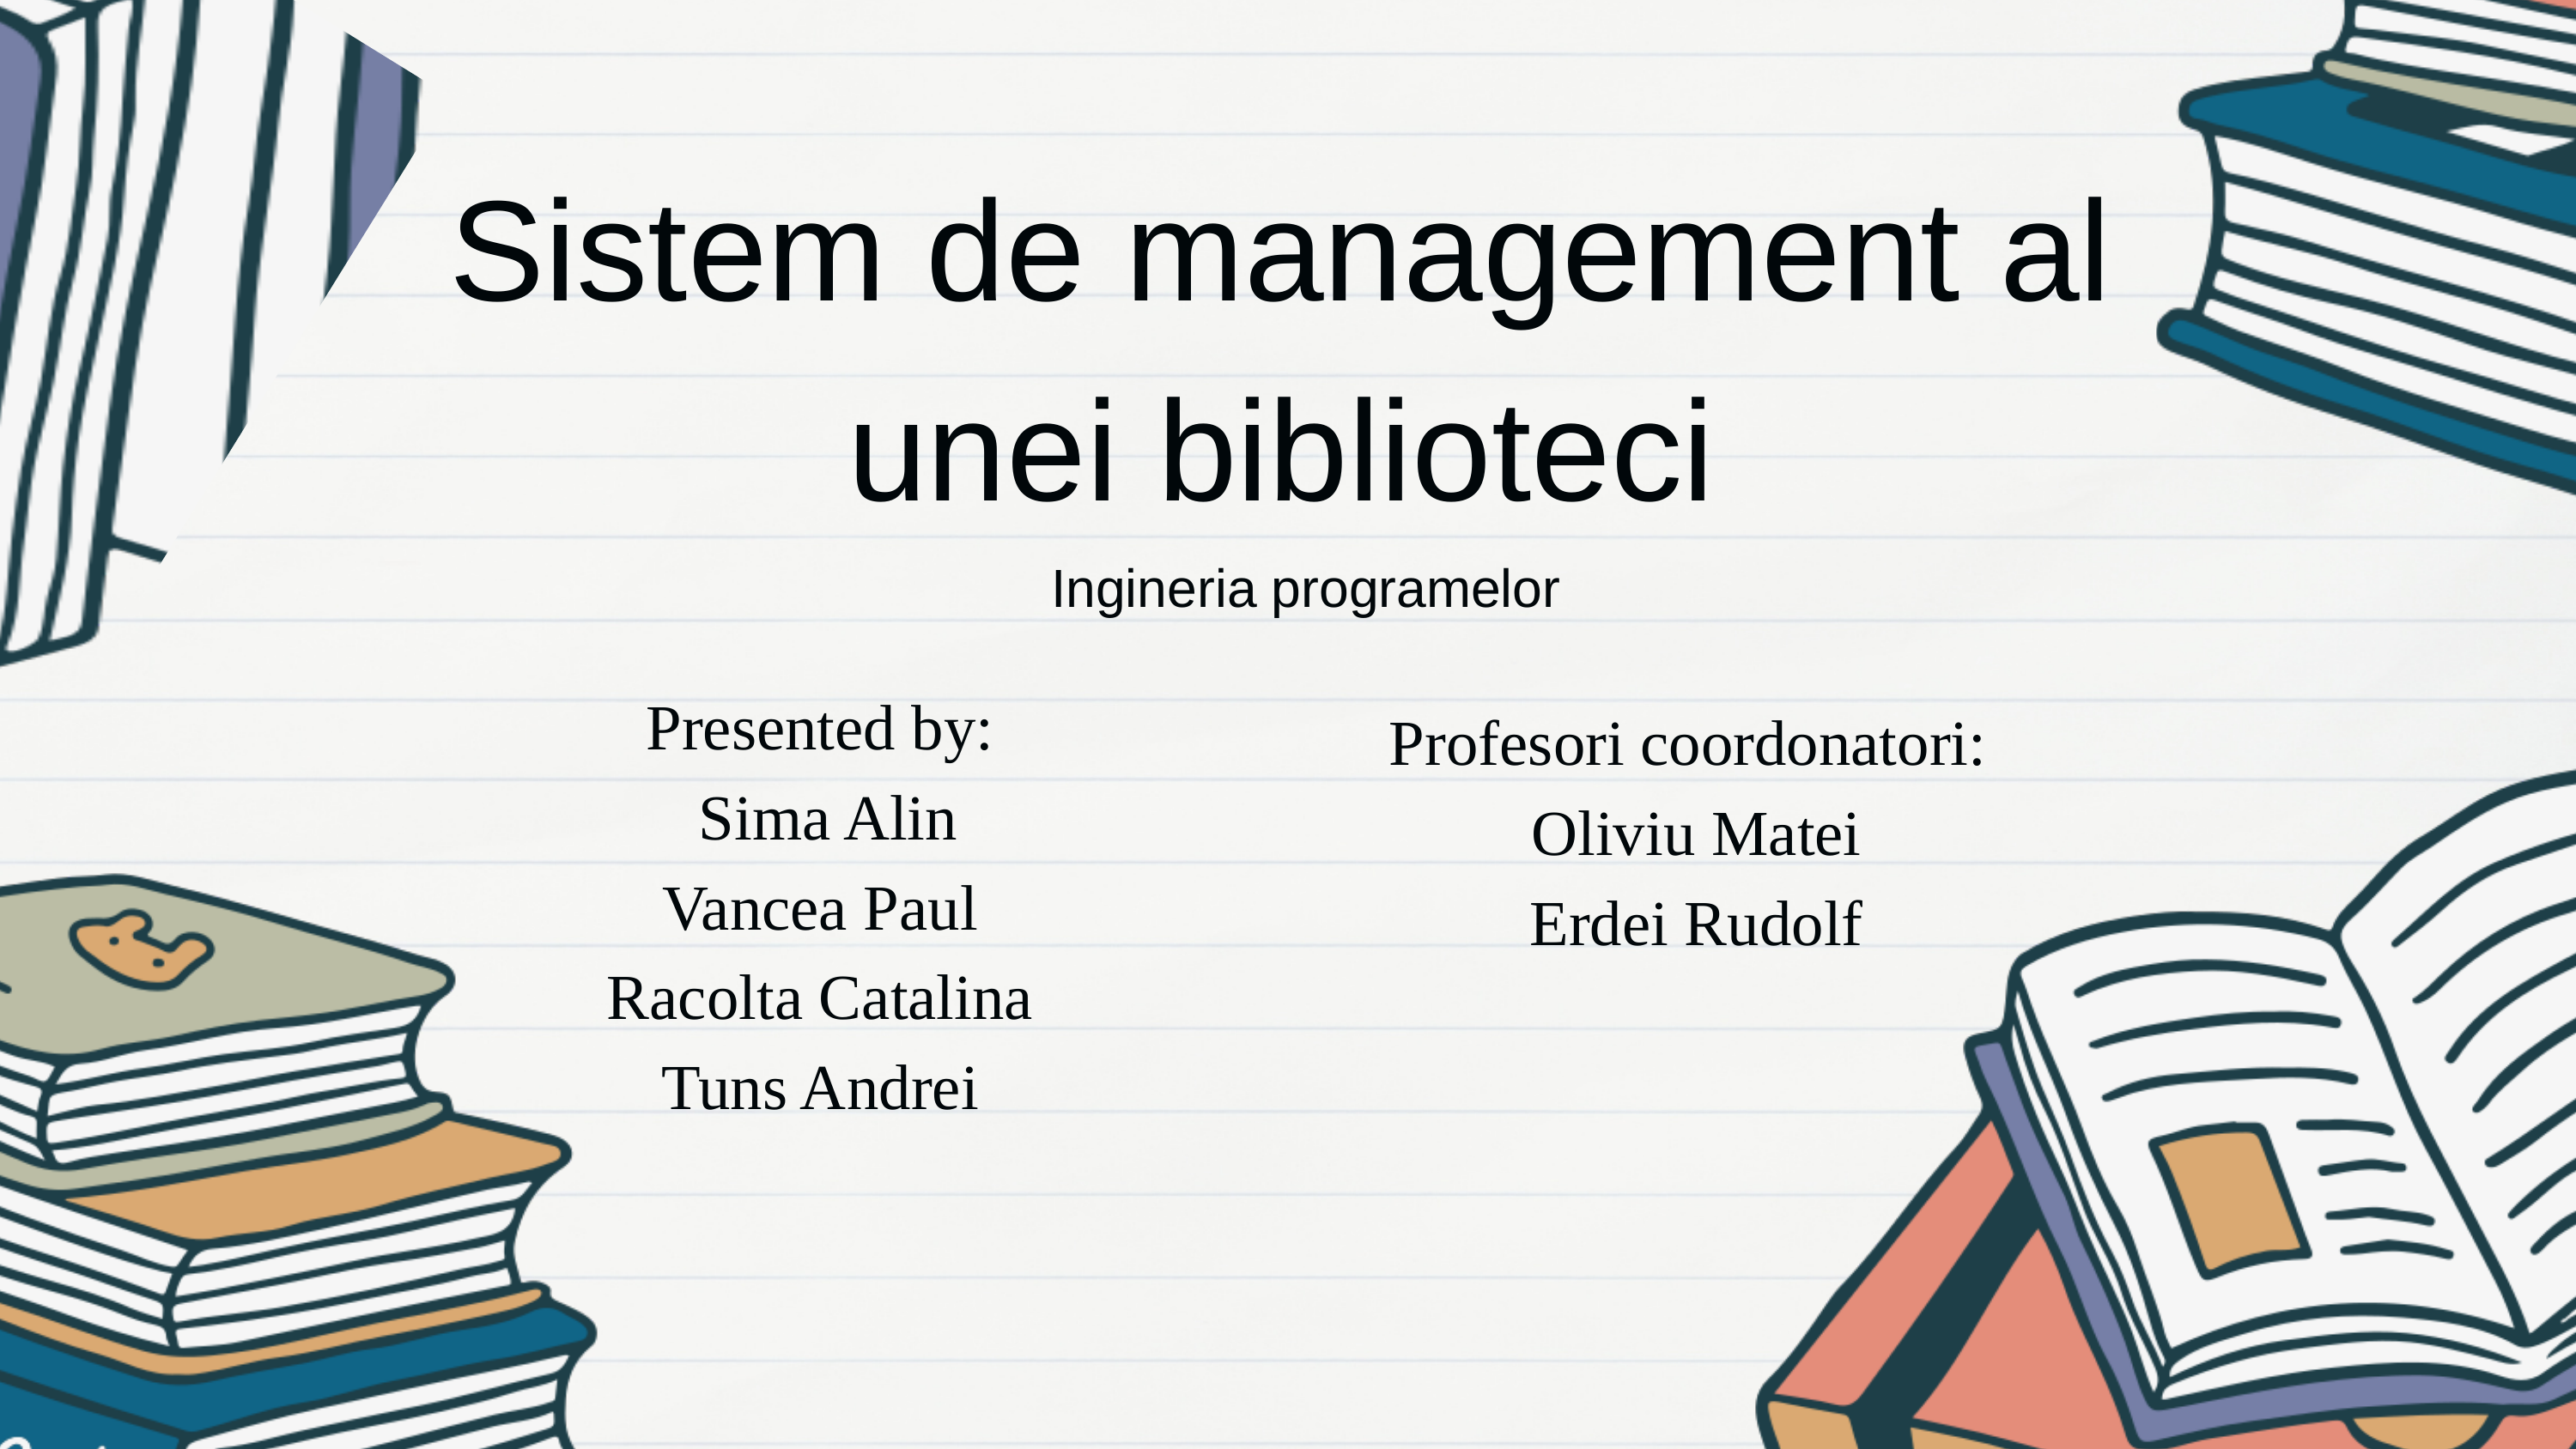

Sistem de management al unei biblioteci
Ingineria programelor
Presented by:
 Sima Alin
Vancea Paul
Racolta Catalina
Tuns Andrei
Profesori coordonatori:
 Oliviu Matei
 Erdei Rudolf